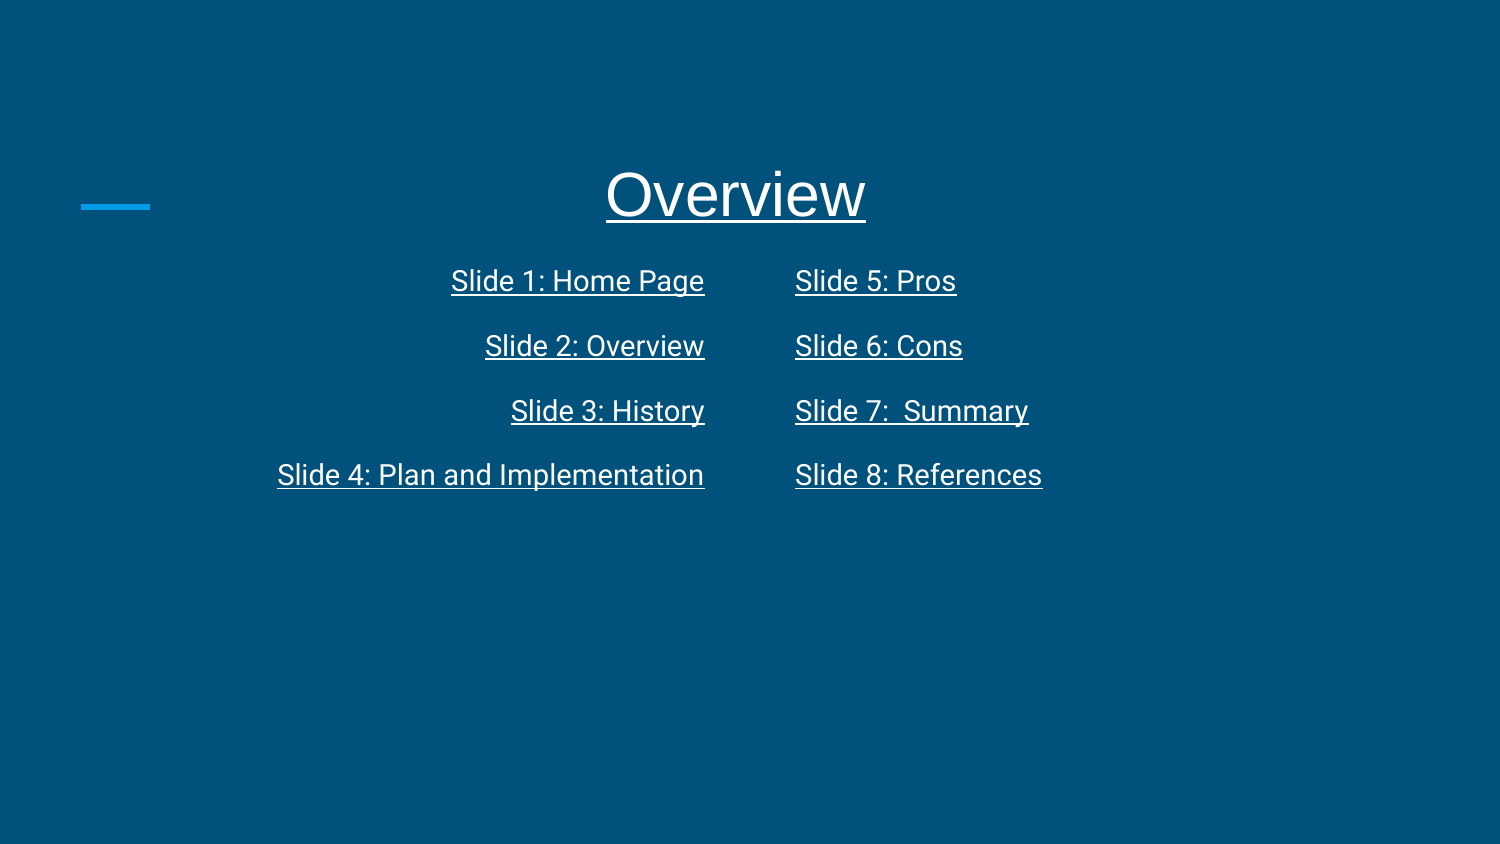

# Overview
Slide 1: Home Page
Slide 2: Overview
Slide 3: History
Slide 4: Plan and Implementation

Slide 5: Pros
Slide 6: Cons
Slide 7:  Summary
Slide 8: References